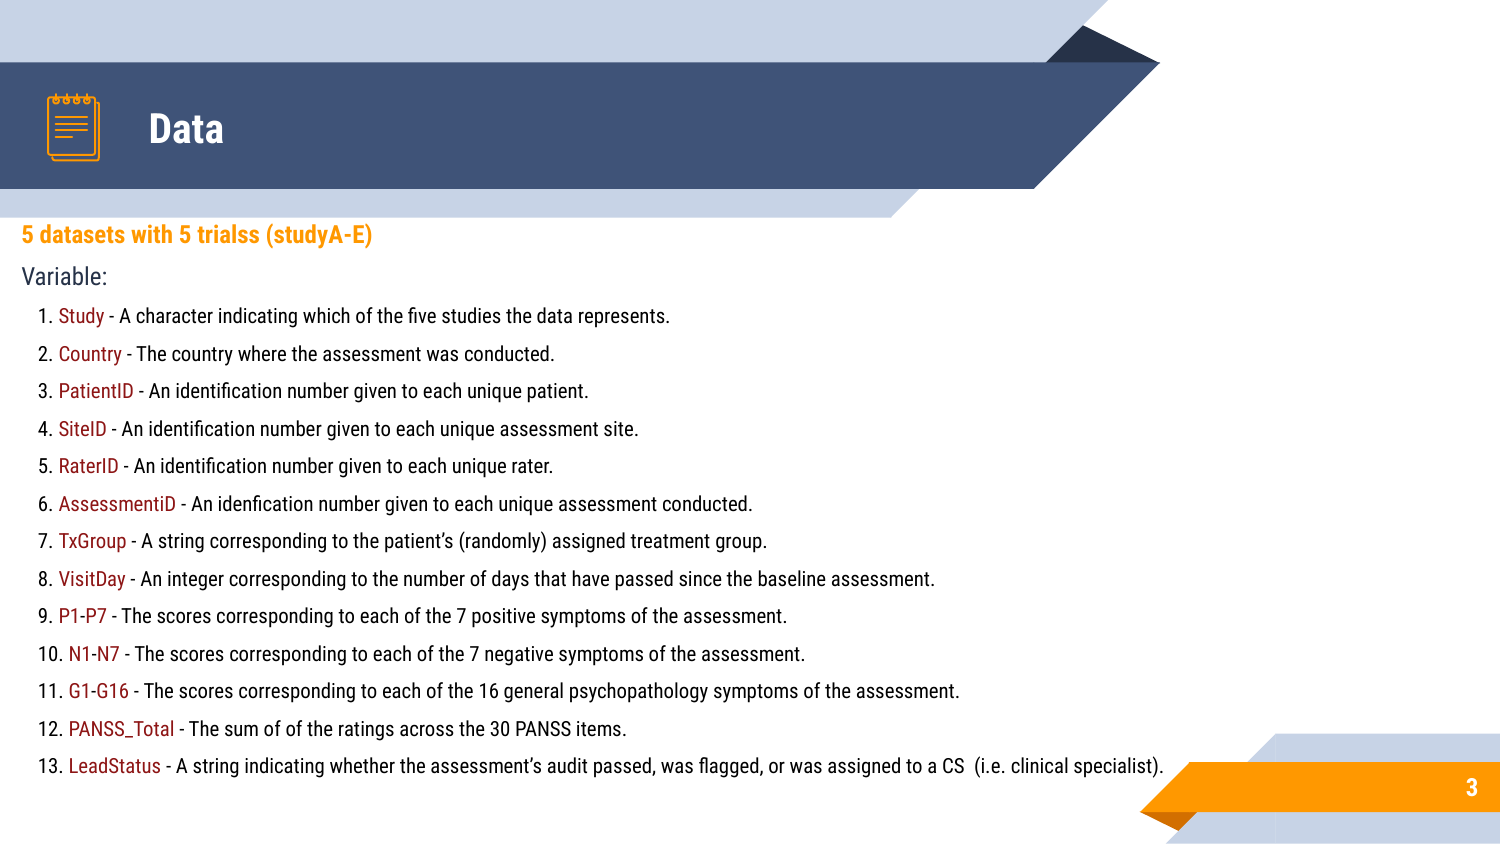

# Data

5 datasets with 5 trialss (studyA-E)
Variable:
1. Study - A character indicating which of the five studies the data represents.
2. Country - The country where the assessment was conducted.
3. PatientID - An identification number given to each unique patient.
4. SiteID - An identification number given to each unique assessment site.
5. RaterID - An identification number given to each unique rater.
6. AssessmentiD - An idenfication number given to each unique assessment conducted.
7. TxGroup - A string corresponding to the patient’s (randomly) assigned treatment group.
8. VisitDay - An integer corresponding to the number of days that have passed since the baseline assessment.
9. P1-P7 - The scores corresponding to each of the 7 positive symptoms of the assessment.
10. N1-N7 - The scores corresponding to each of the 7 negative symptoms of the assessment.
11. G1-G16 - The scores corresponding to each of the 16 general psychopathology symptoms of the assessment.
12. PANSS_Total - The sum of of the ratings across the 30 PANSS items.
13. LeadStatus - A string indicating whether the assessment’s audit passed, was flagged, or was assigned to a CS  (i.e. clinical specialist).

3